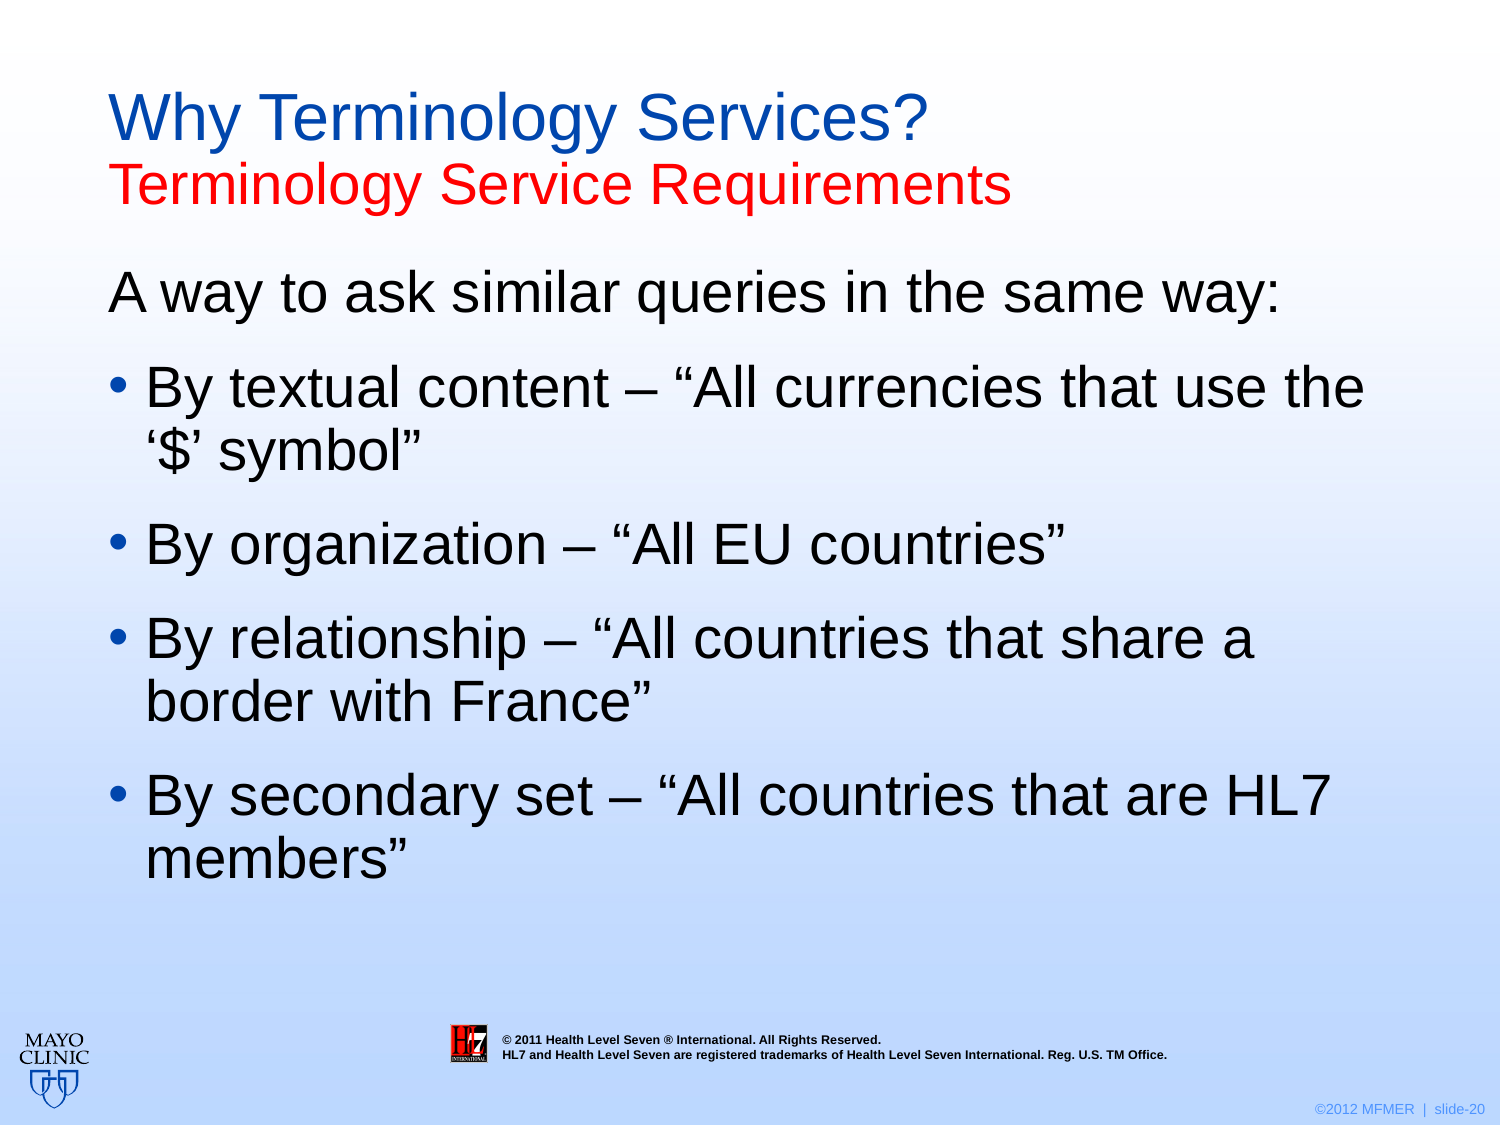

# Why Terminology Services? Terminology Service Requirements
A way to ask similar queries in the same way:
By textual content – “All currencies that use the ‘$’ symbol”
By organization – “All EU countries”
By relationship – “All countries that share a border with France”
By secondary set – “All countries that are HL7 members”